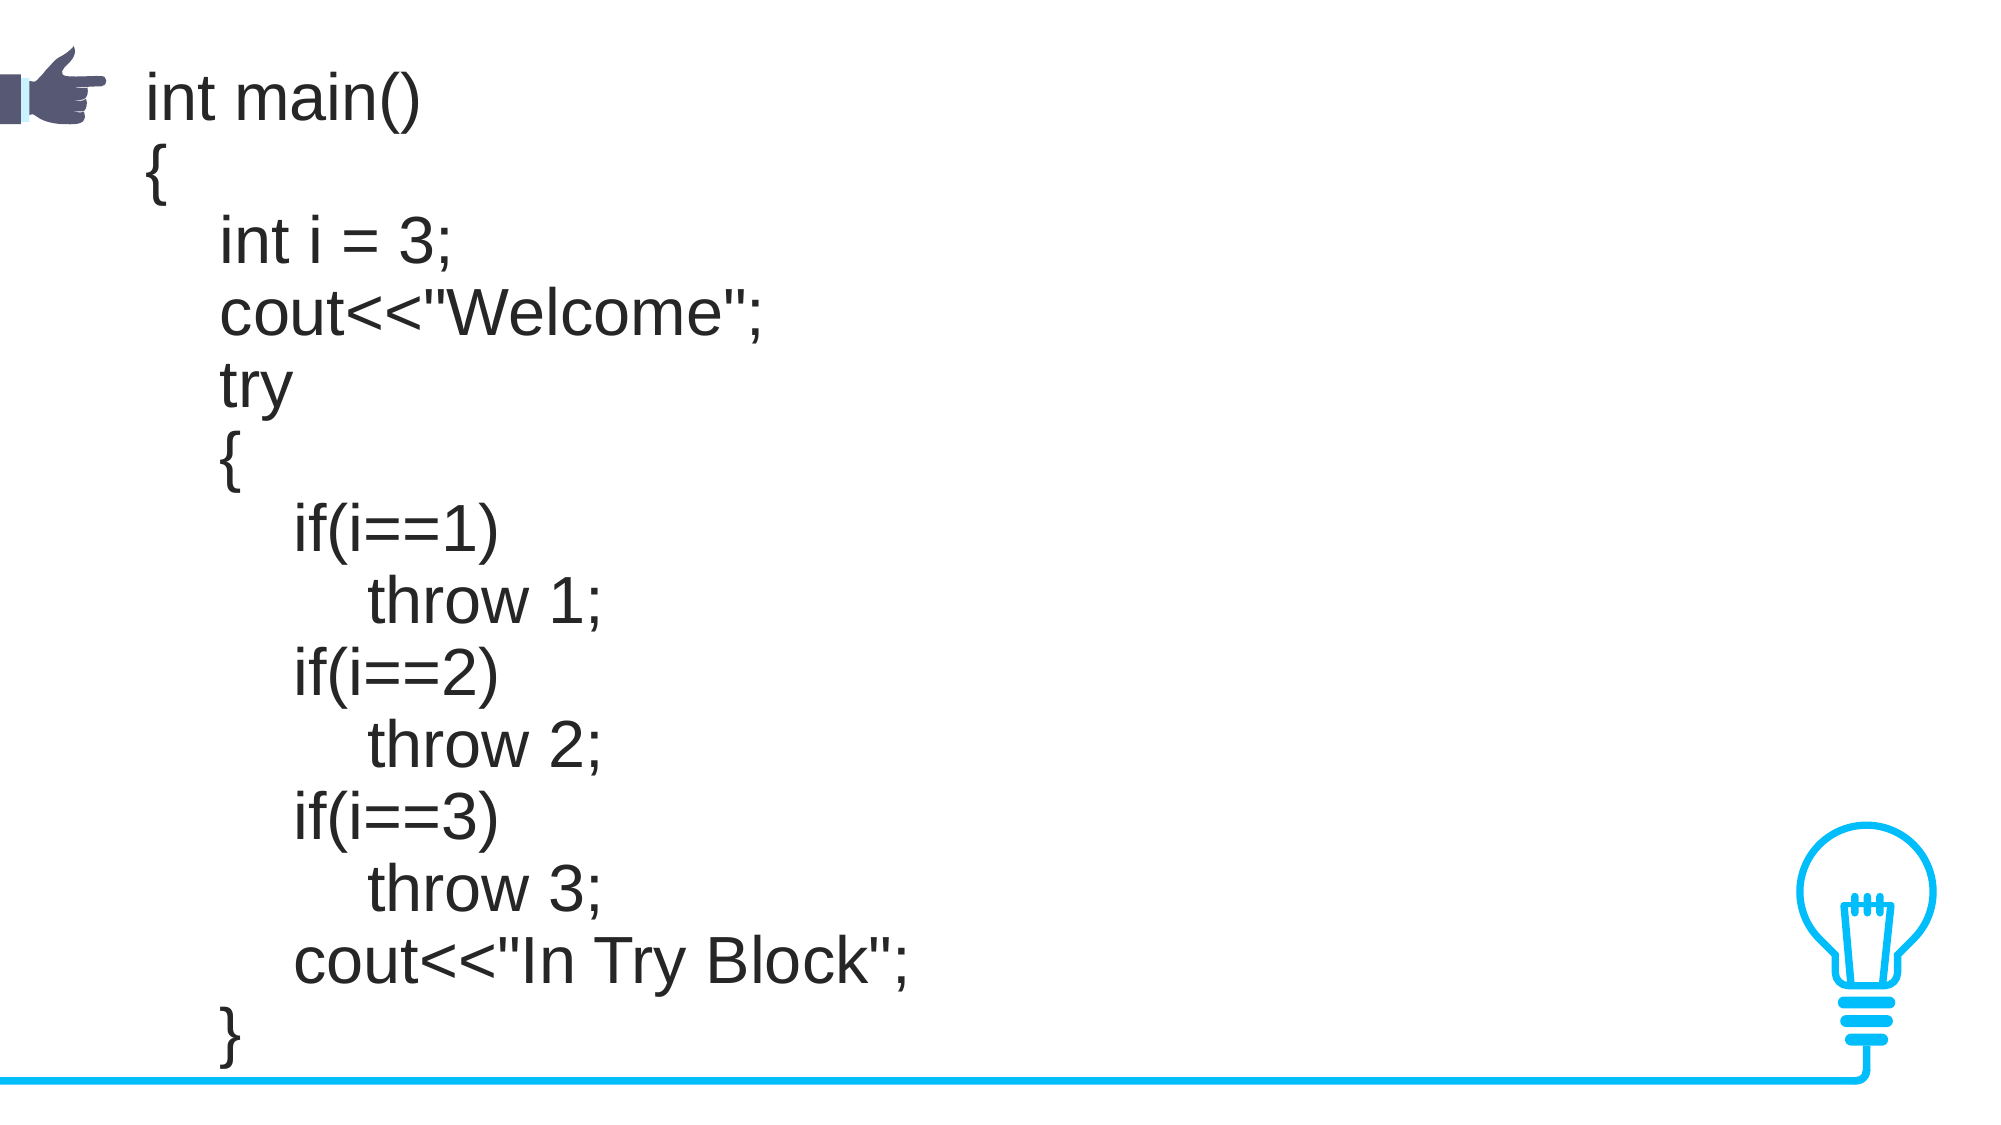

int main()
{
    int i = 3;
    cout<<"Welcome";
    try
    {
        if(i==1)
            throw 1;
        if(i==2)
            throw 2;
        if(i==3)
            throw 3;
        cout<<"In Try Block";
    }